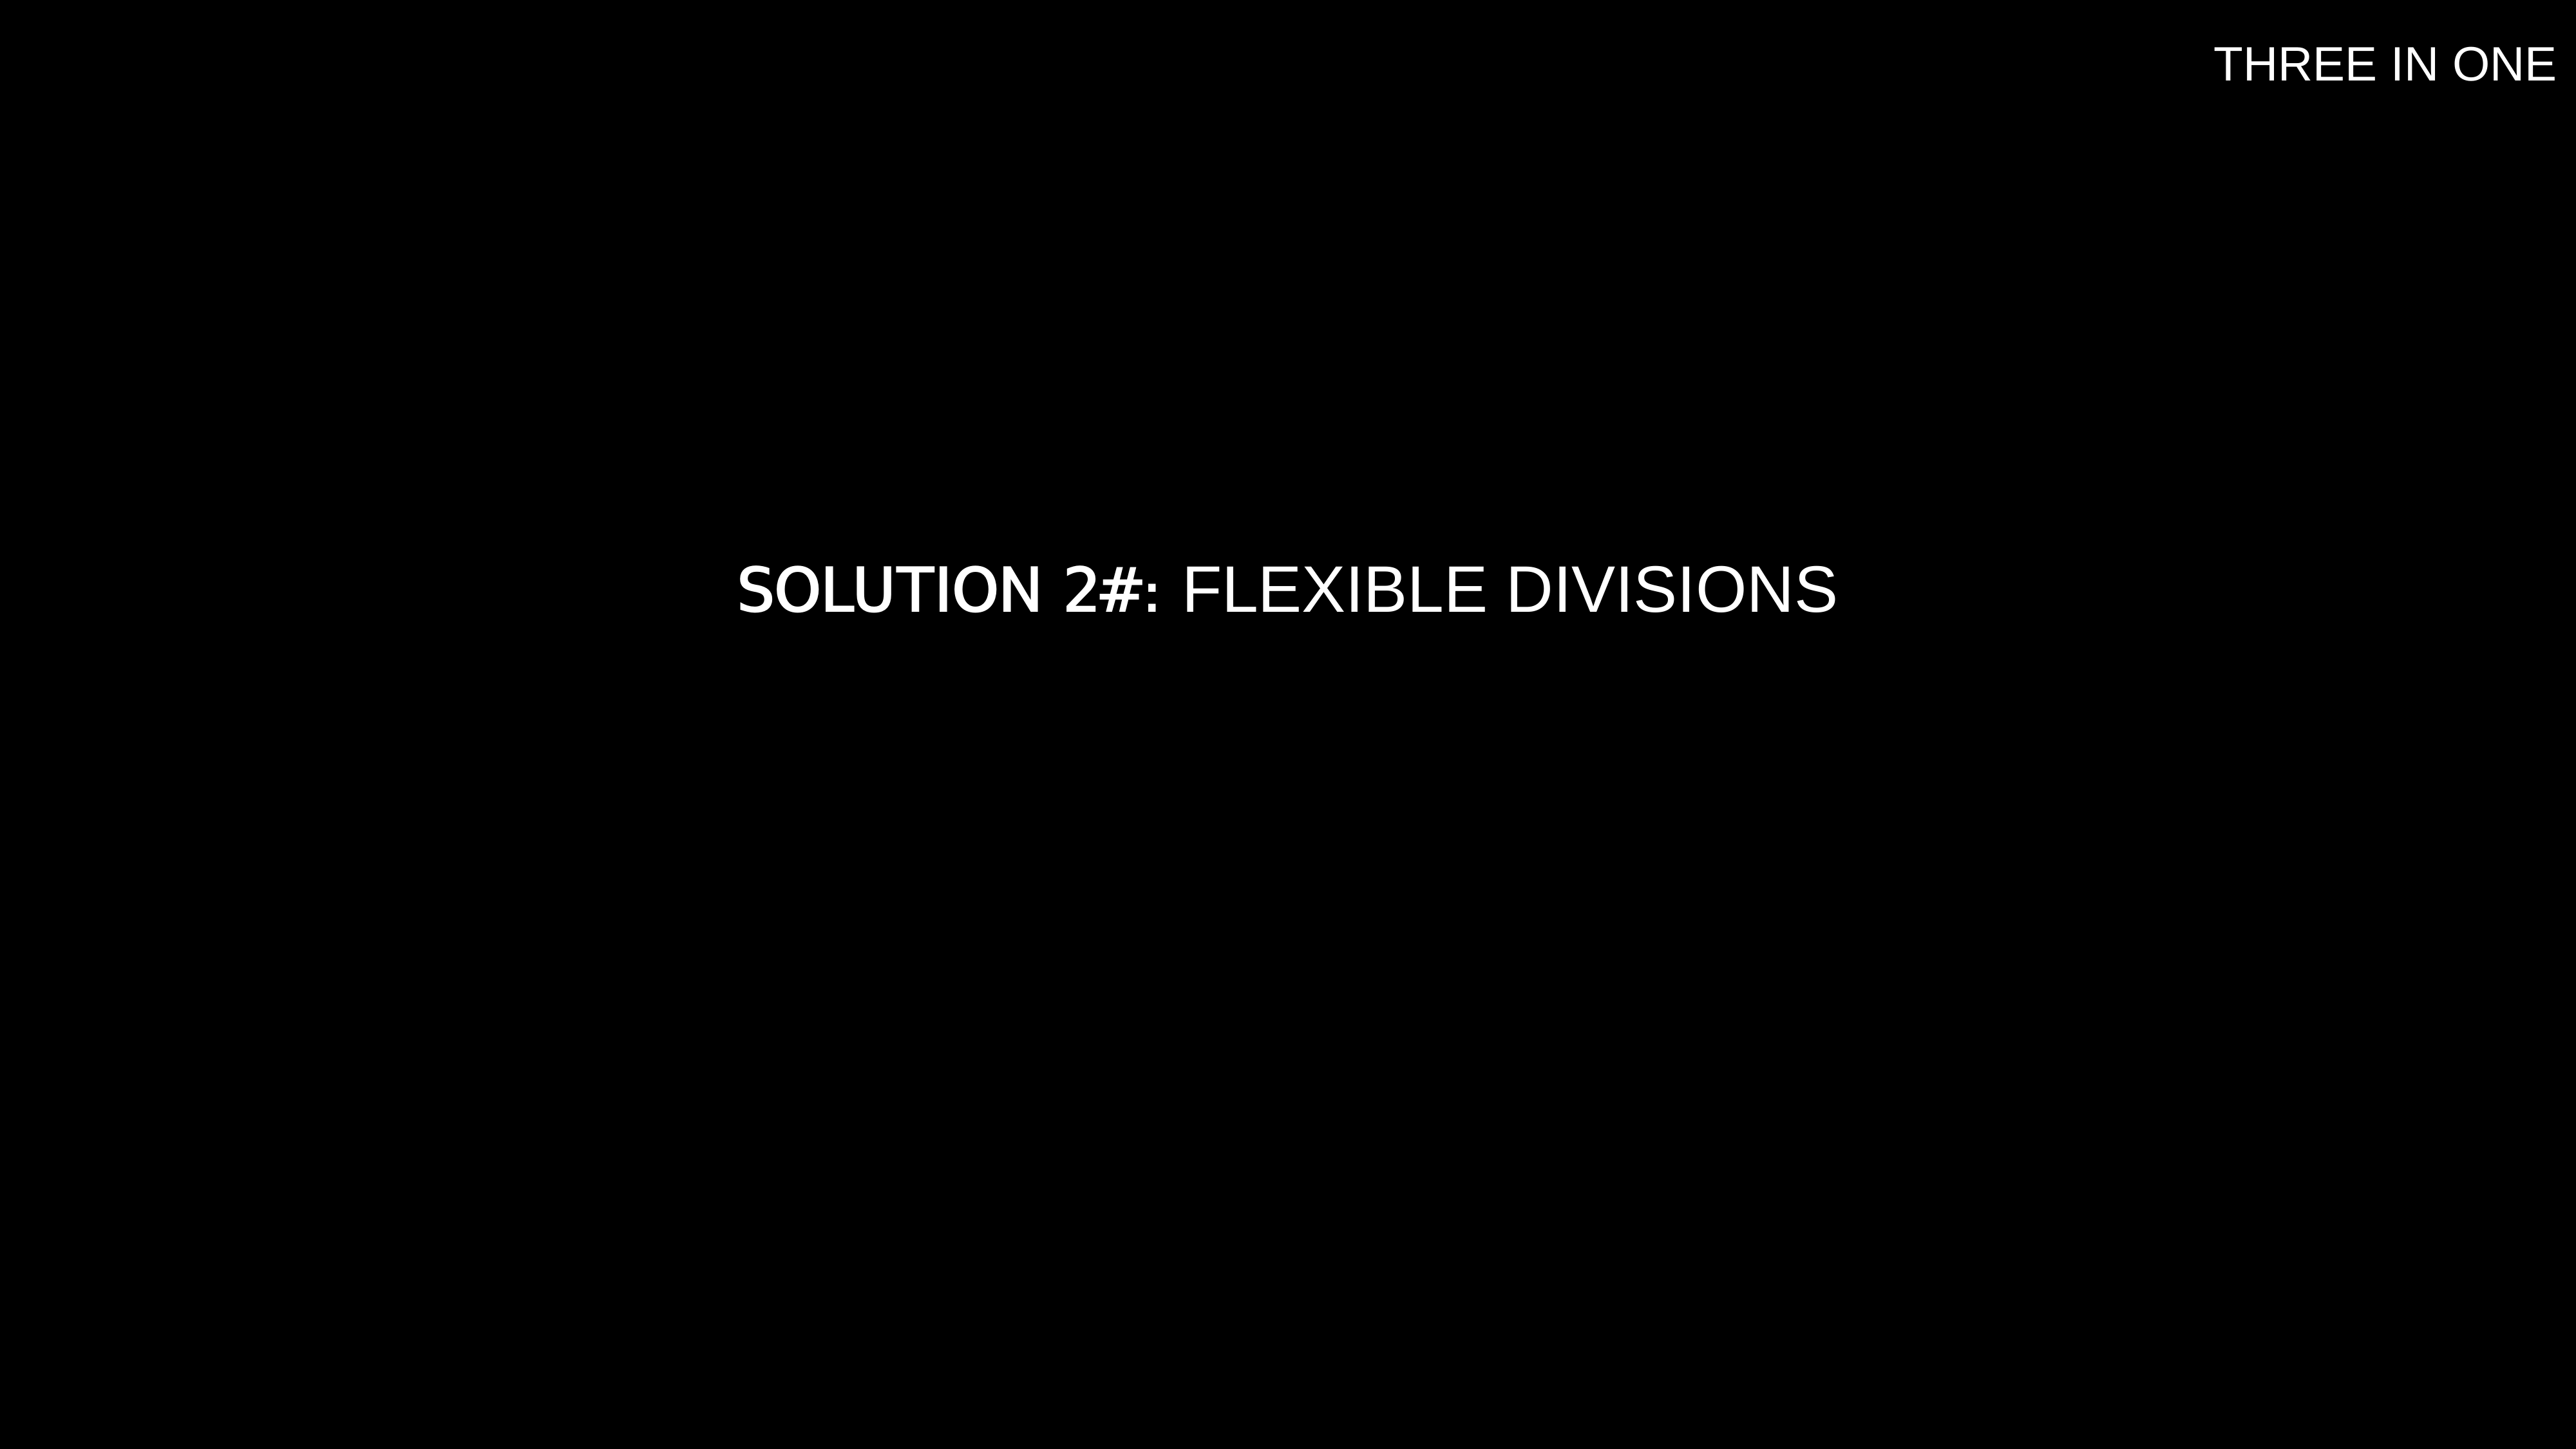

THREE IN ONE
# Solution 2#: flexible divisions